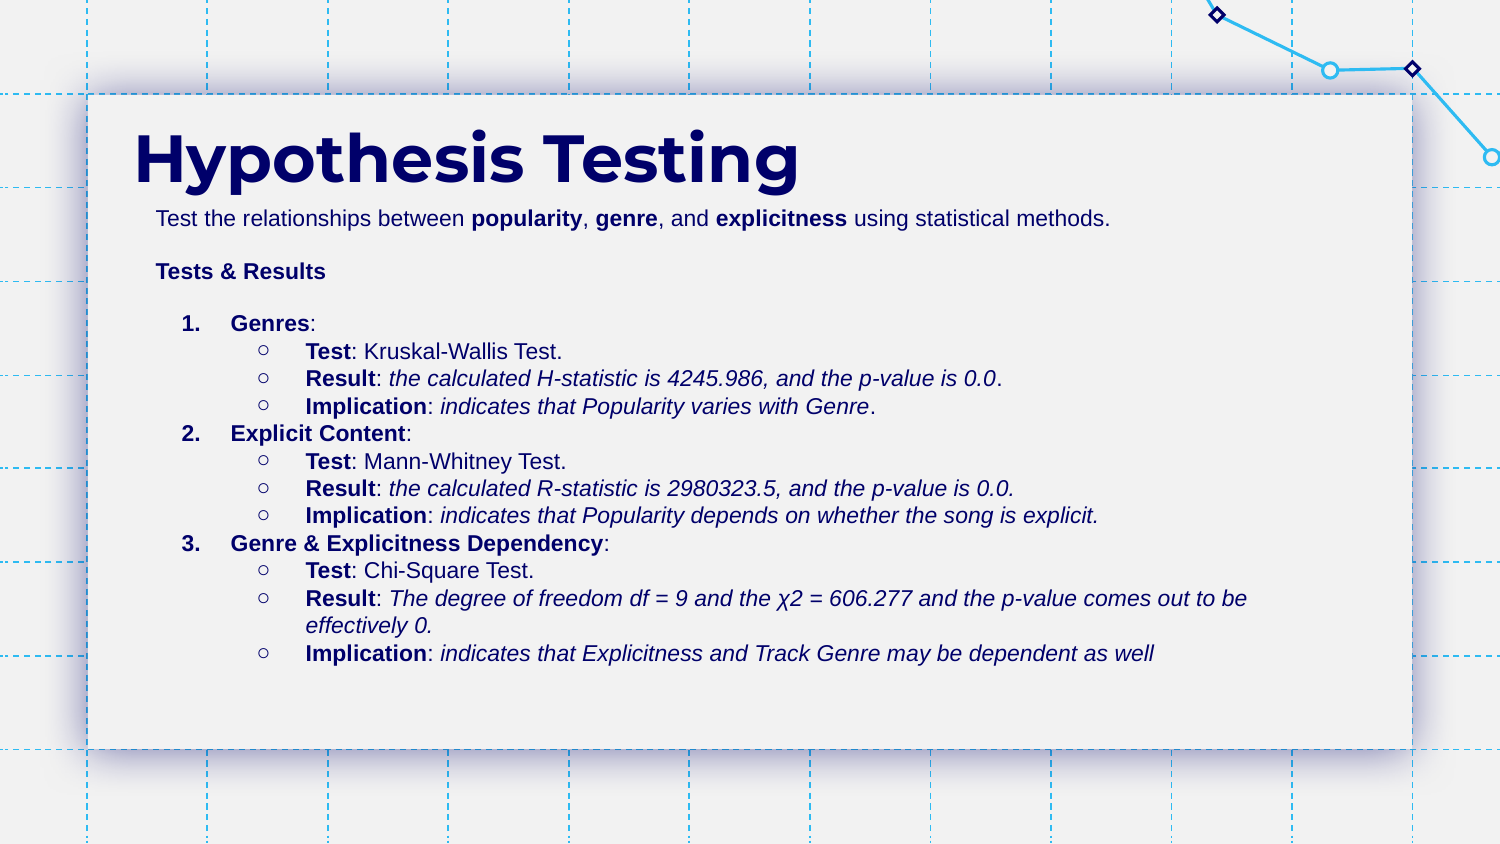

# Hypothesis Testing
Test the relationships between popularity, genre, and explicitness using statistical methods.
Tests & Results
Genres:
Test: Kruskal-Wallis Test.
Result: the calculated H-statistic is 4245.986, and the p-value is 0.0.
Implication: indicates that Popularity varies with Genre.
Explicit Content:
Test: Mann-Whitney Test.
Result: the calculated R-statistic is 2980323.5, and the p-value is 0.0.
Implication: indicates that Popularity depends on whether the song is explicit.
Genre & Explicitness Dependency:
Test: Chi-Square Test.
Result: The degree of freedom df = 9 and the χ2 = 606.277 and the p-value comes out to be effectively 0.
Implication: indicates that Explicitness and Track Genre may be dependent as well